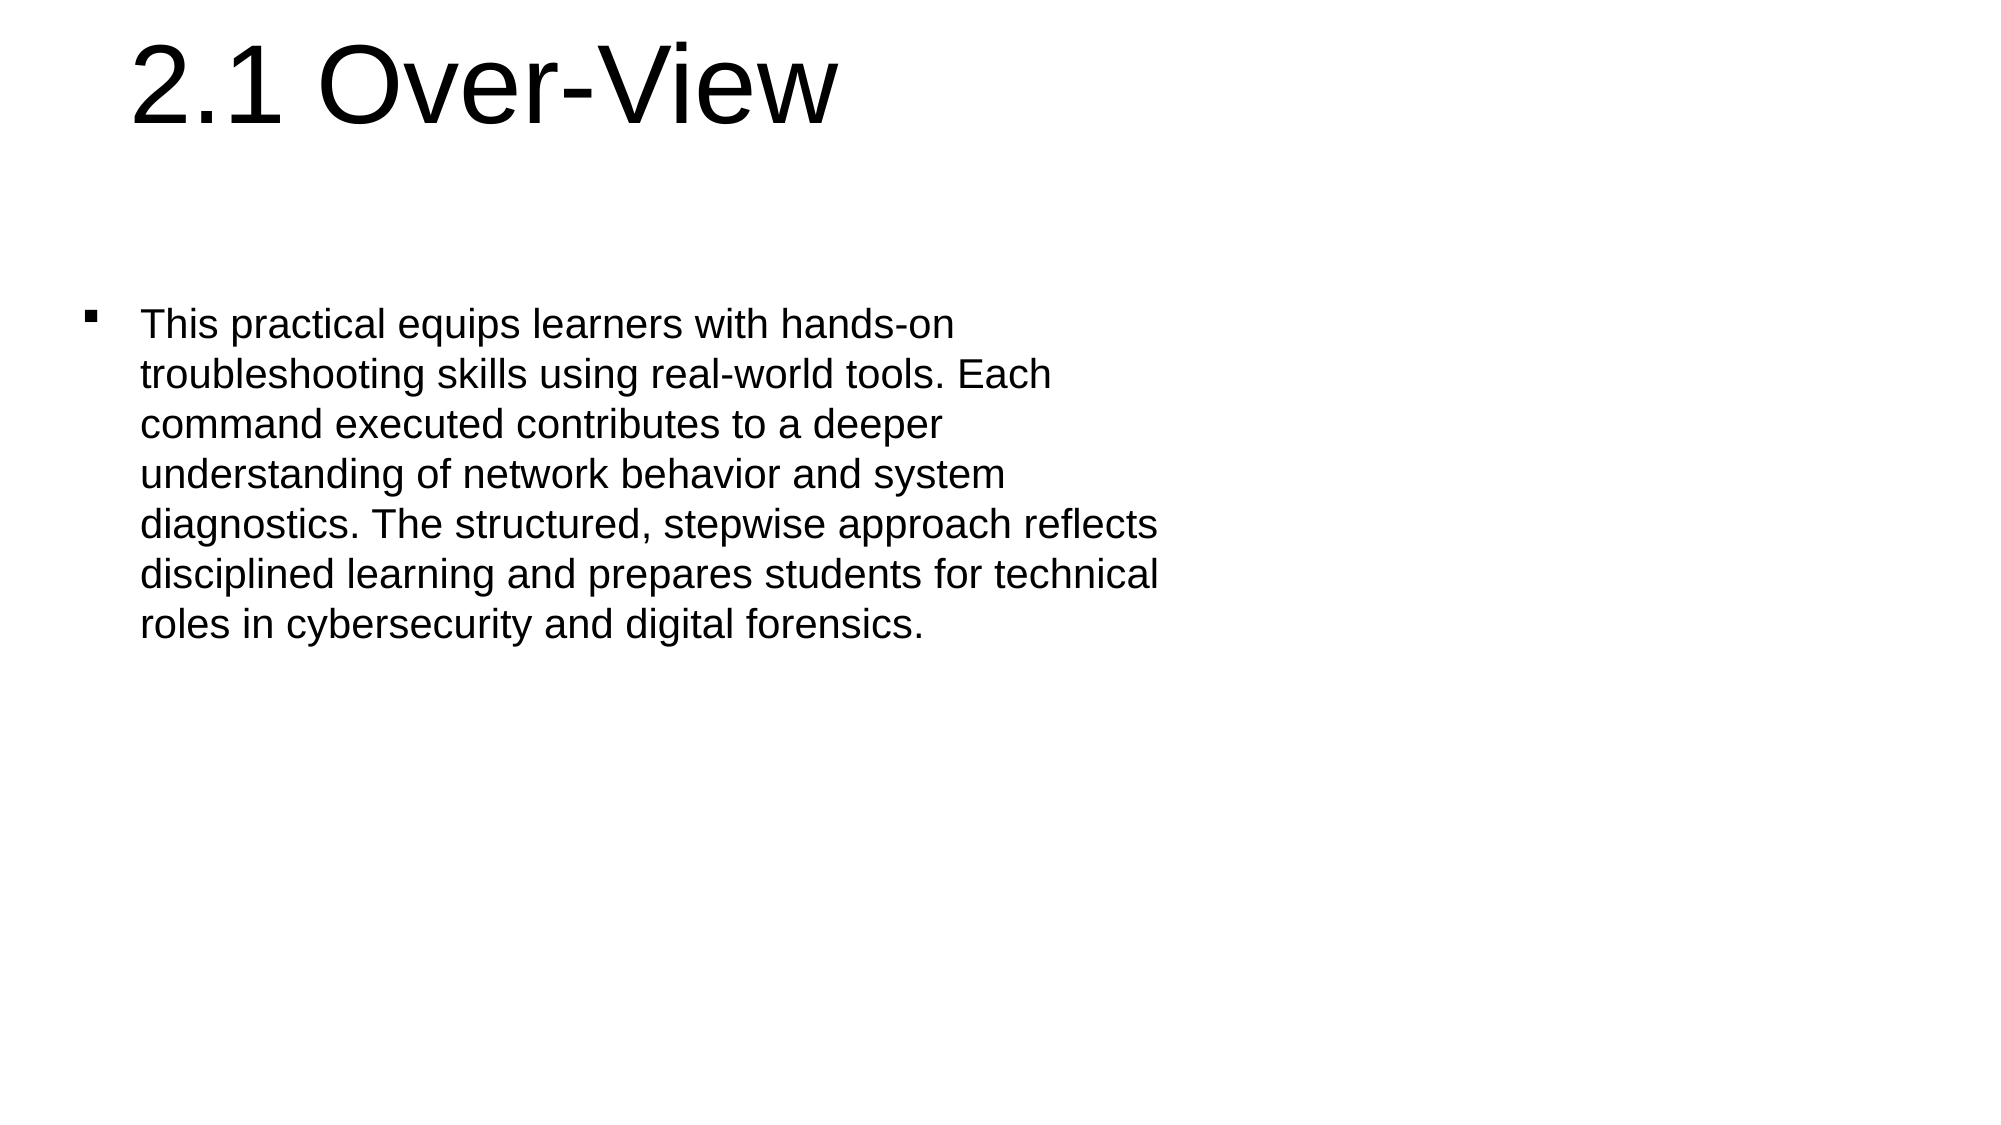

# 2.1 Over-View
This practical equips learners with hands-on troubleshooting skills using real-world tools. Each command executed contributes to a deeper understanding of network behavior and system diagnostics. The structured, stepwise approach reflects disciplined learning and prepares students for technical roles in cybersecurity and digital forensics.